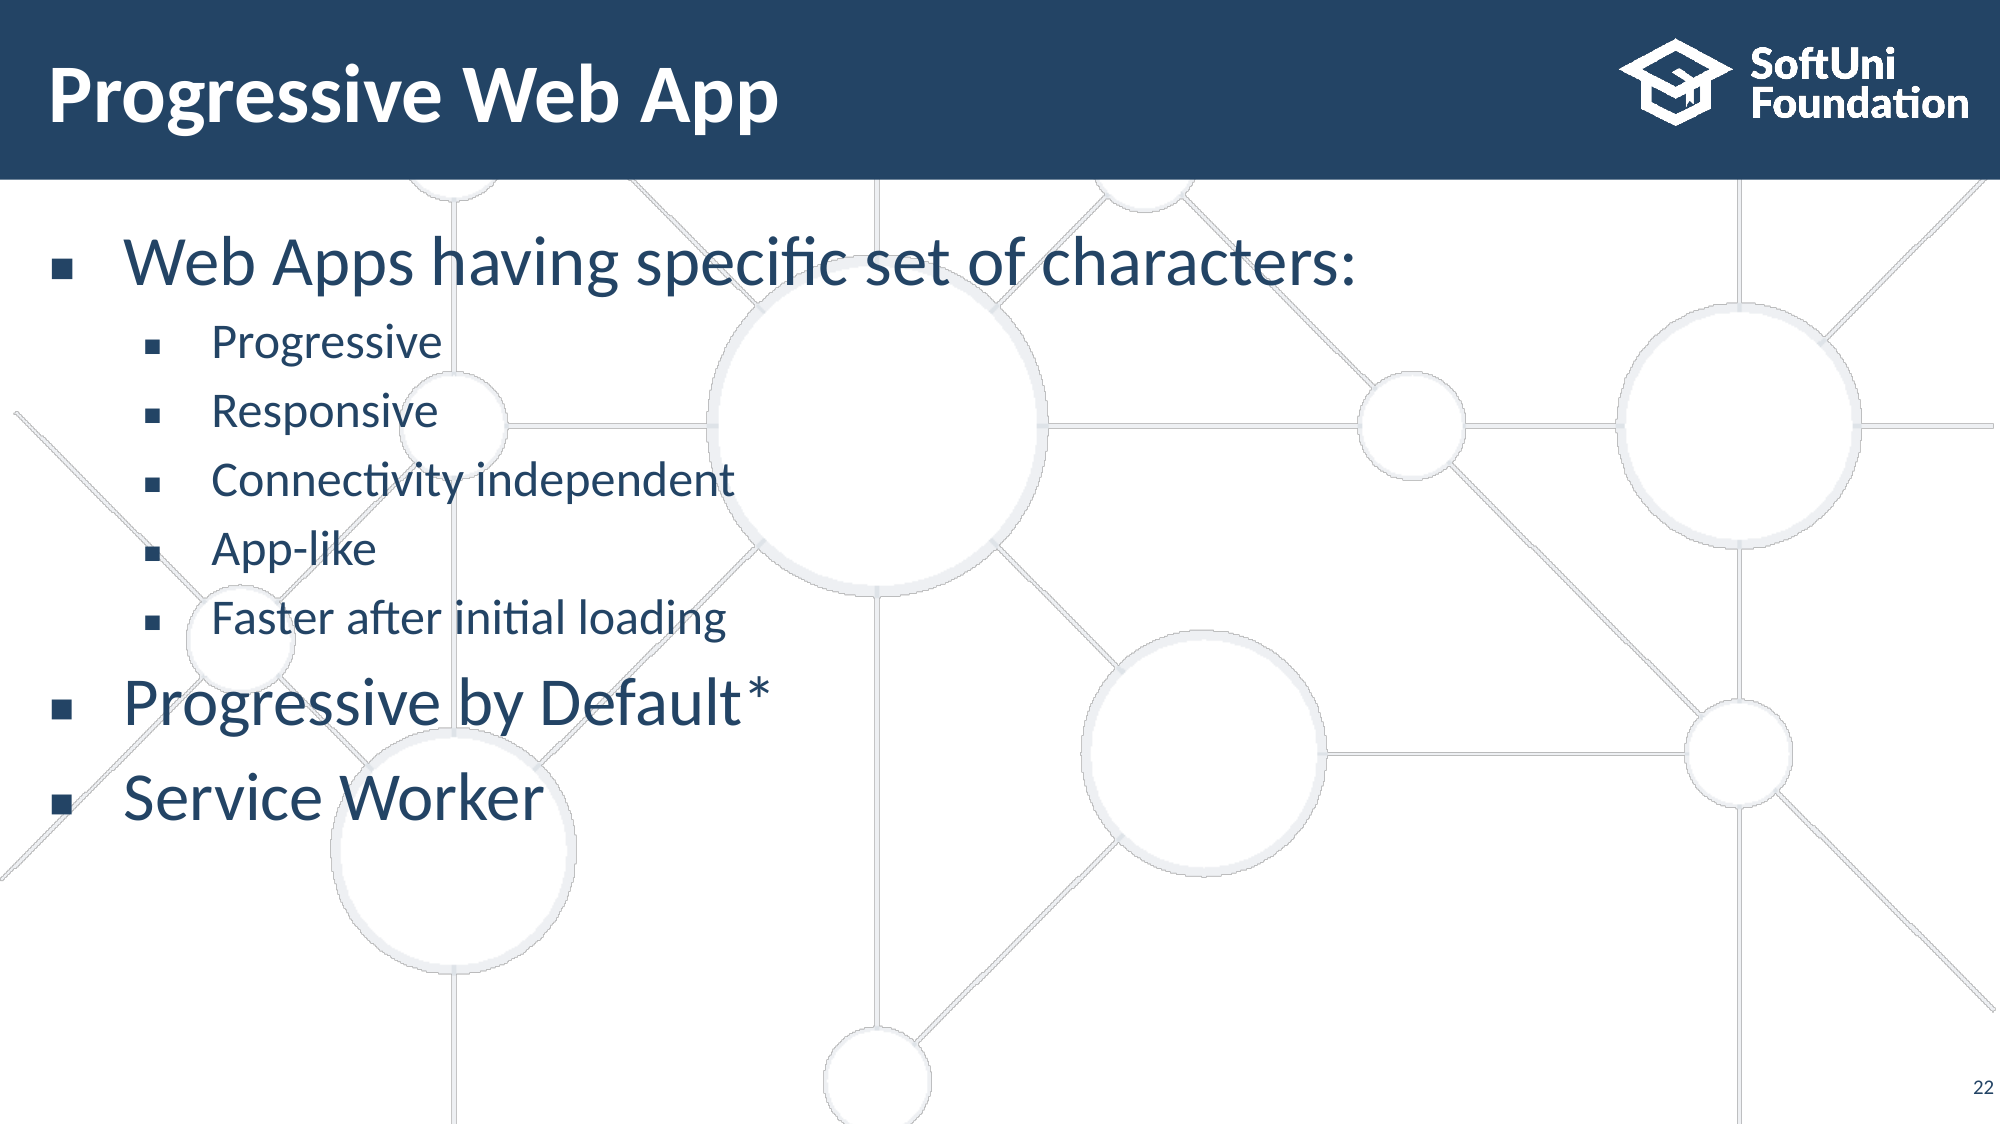

# Progressive Web App
Web Apps having specific set of characters:
Progressive
Responsive
Connectivity independent
App-like
Faster after initial loading
Progressive by Default*
Service Worker
22